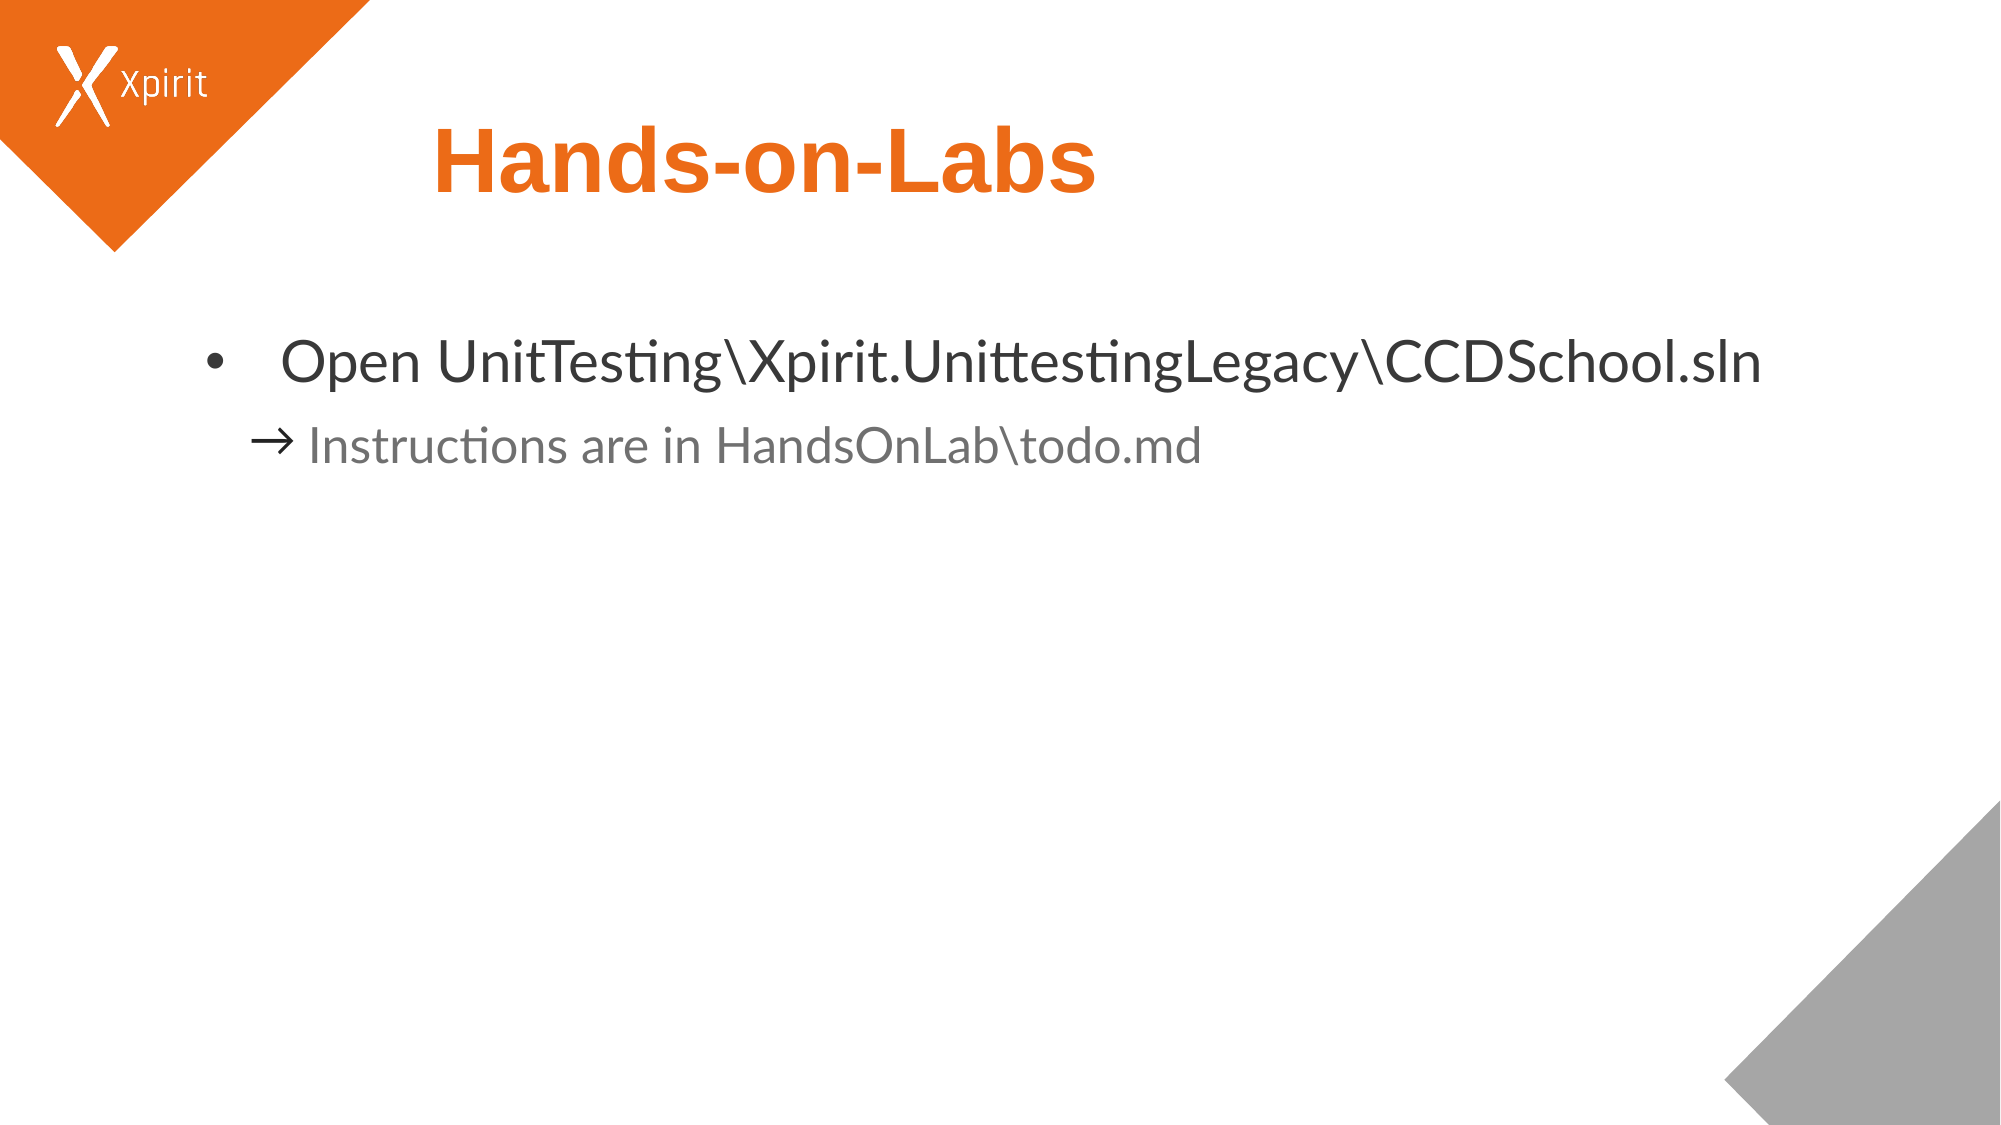

# Hands-on-Labs
Open UnitTesting\Xpirit.UnittestingLegacy\CCDSchool.sln
 Instructions are in HandsOnLab\todo.md
35